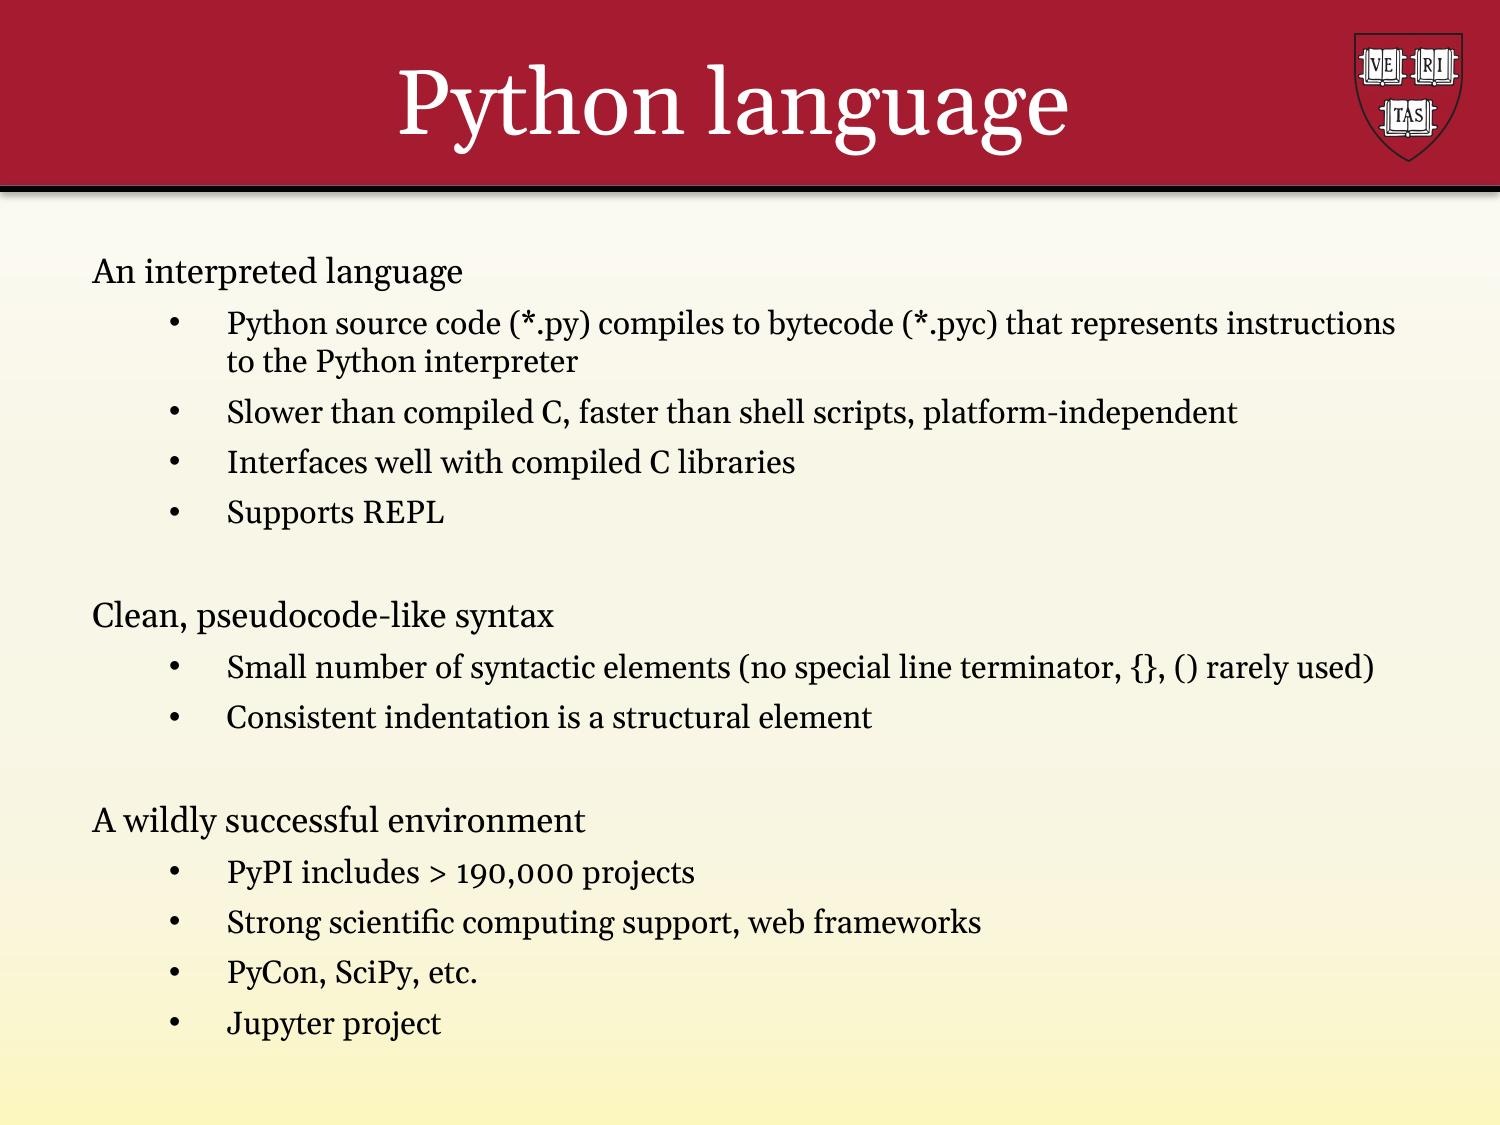

# Python language
An interpreted language
Python source code (*.py) compiles to bytecode (*.pyc) that represents instructions to the Python interpreter
Slower than compiled C, faster than shell scripts, platform-independent
Interfaces well with compiled C libraries
Supports REPL

Clean, pseudocode-like syntax
Small number of syntactic elements (no special line terminator, {}, () rarely used)
Consistent indentation is a structural element

A wildly successful environment
PyPI includes > 190,000 projects
Strong scientific computing support, web frameworks
PyCon, SciPy, etc.
Jupyter project